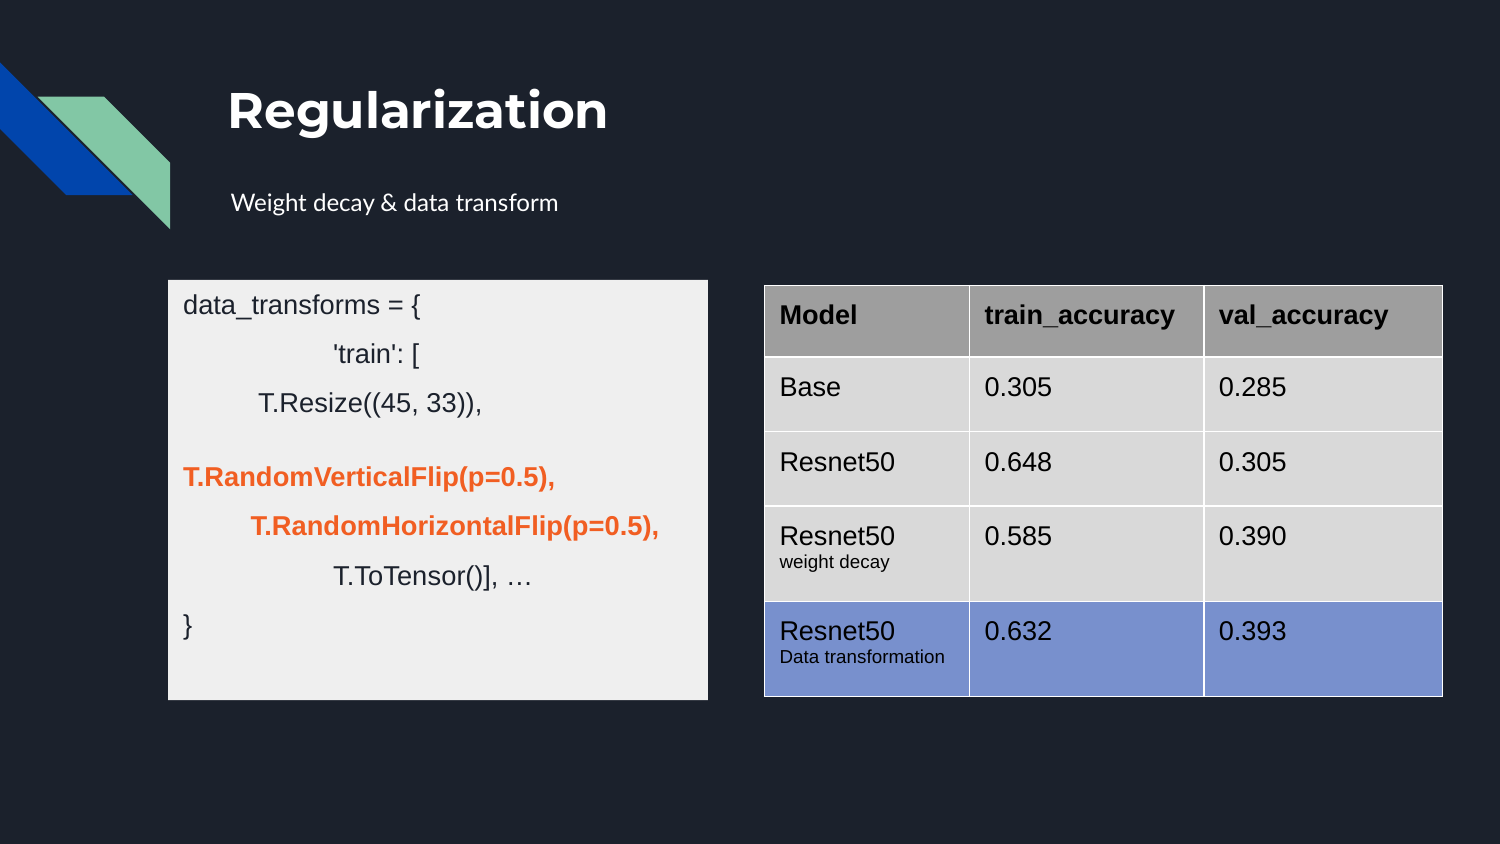

# Regularization
Weight decay & data transform
data_transforms = {
	'train': [
          T.Resize((45, 33)),
    	T.RandomVerticalFlip(p=0.5),
         T.RandomHorizontalFlip(p=0.5),
    	T.ToTensor()], …
}
| Model | train\_accuracy | val\_accuracy |
| --- | --- | --- |
| Base | 0.305 | 0.285 |
| Resnet50 | 0.648 | 0.305 |
| Resnet50 weight decay | 0.585 | 0.390 |
| Resnet50 Data transformation | 0.632 | 0.393 |